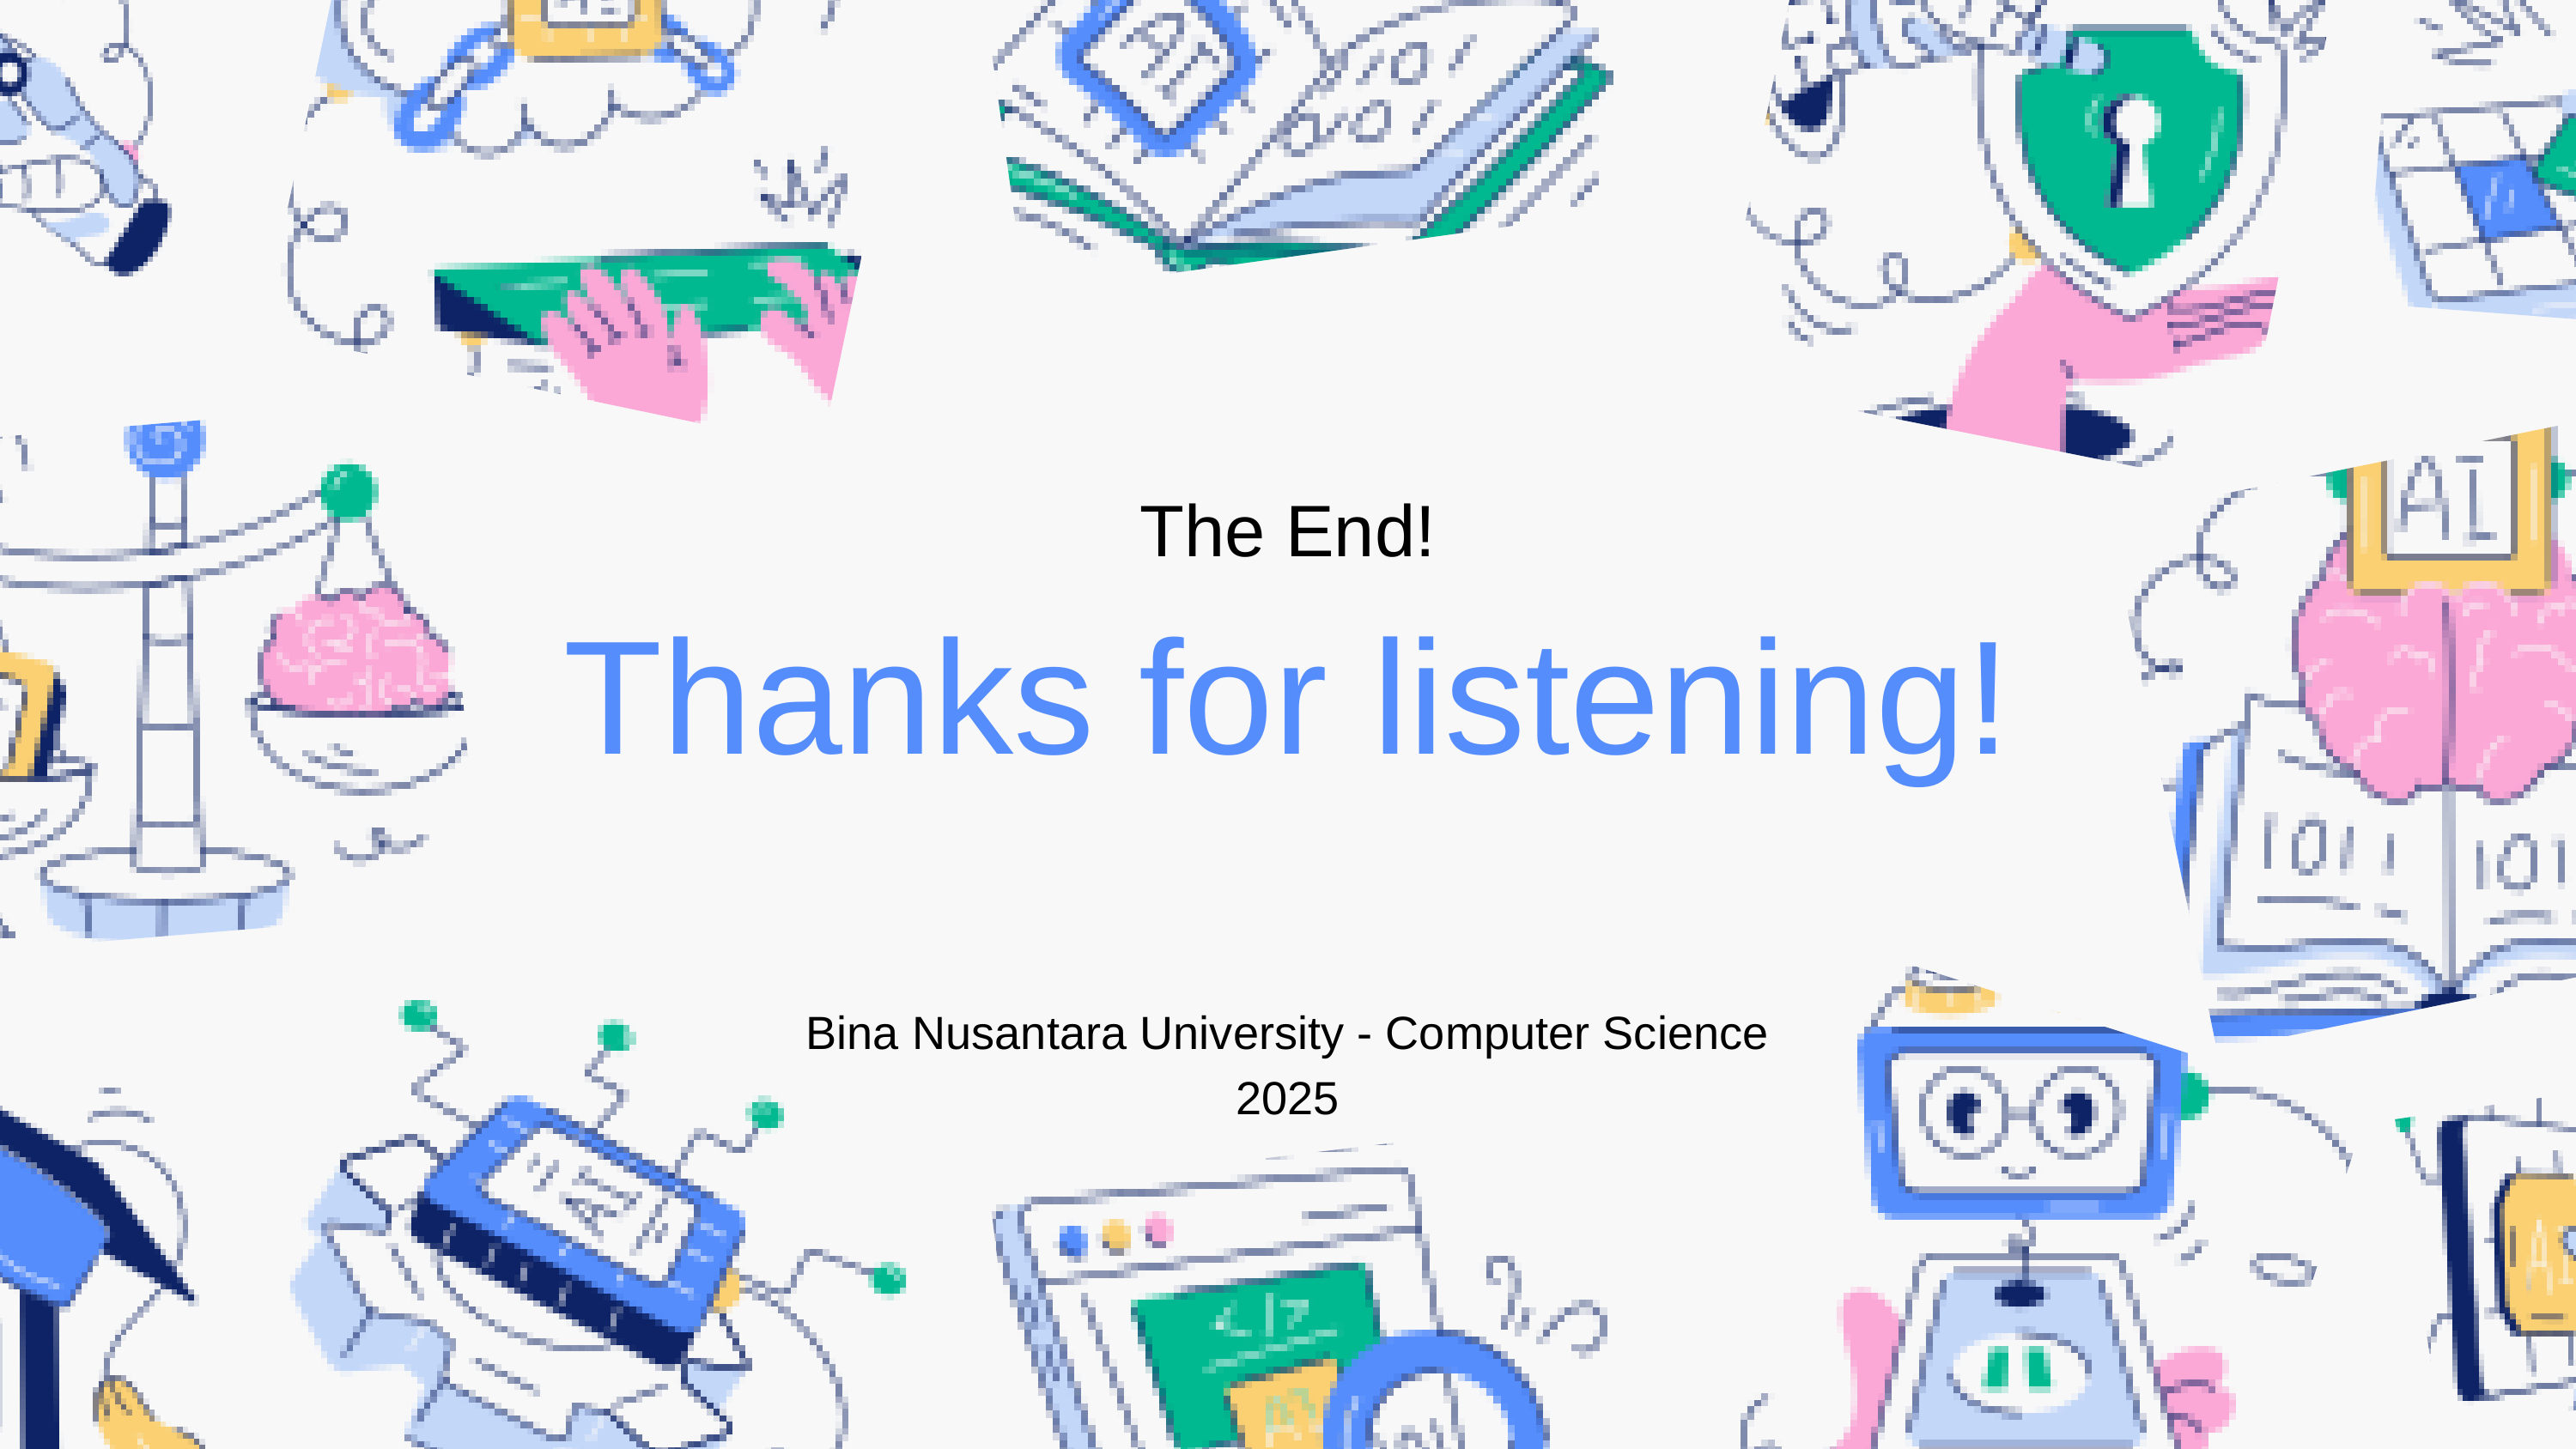

The End!
Thanks for listening!
Bina Nusantara University - Computer Science
2025